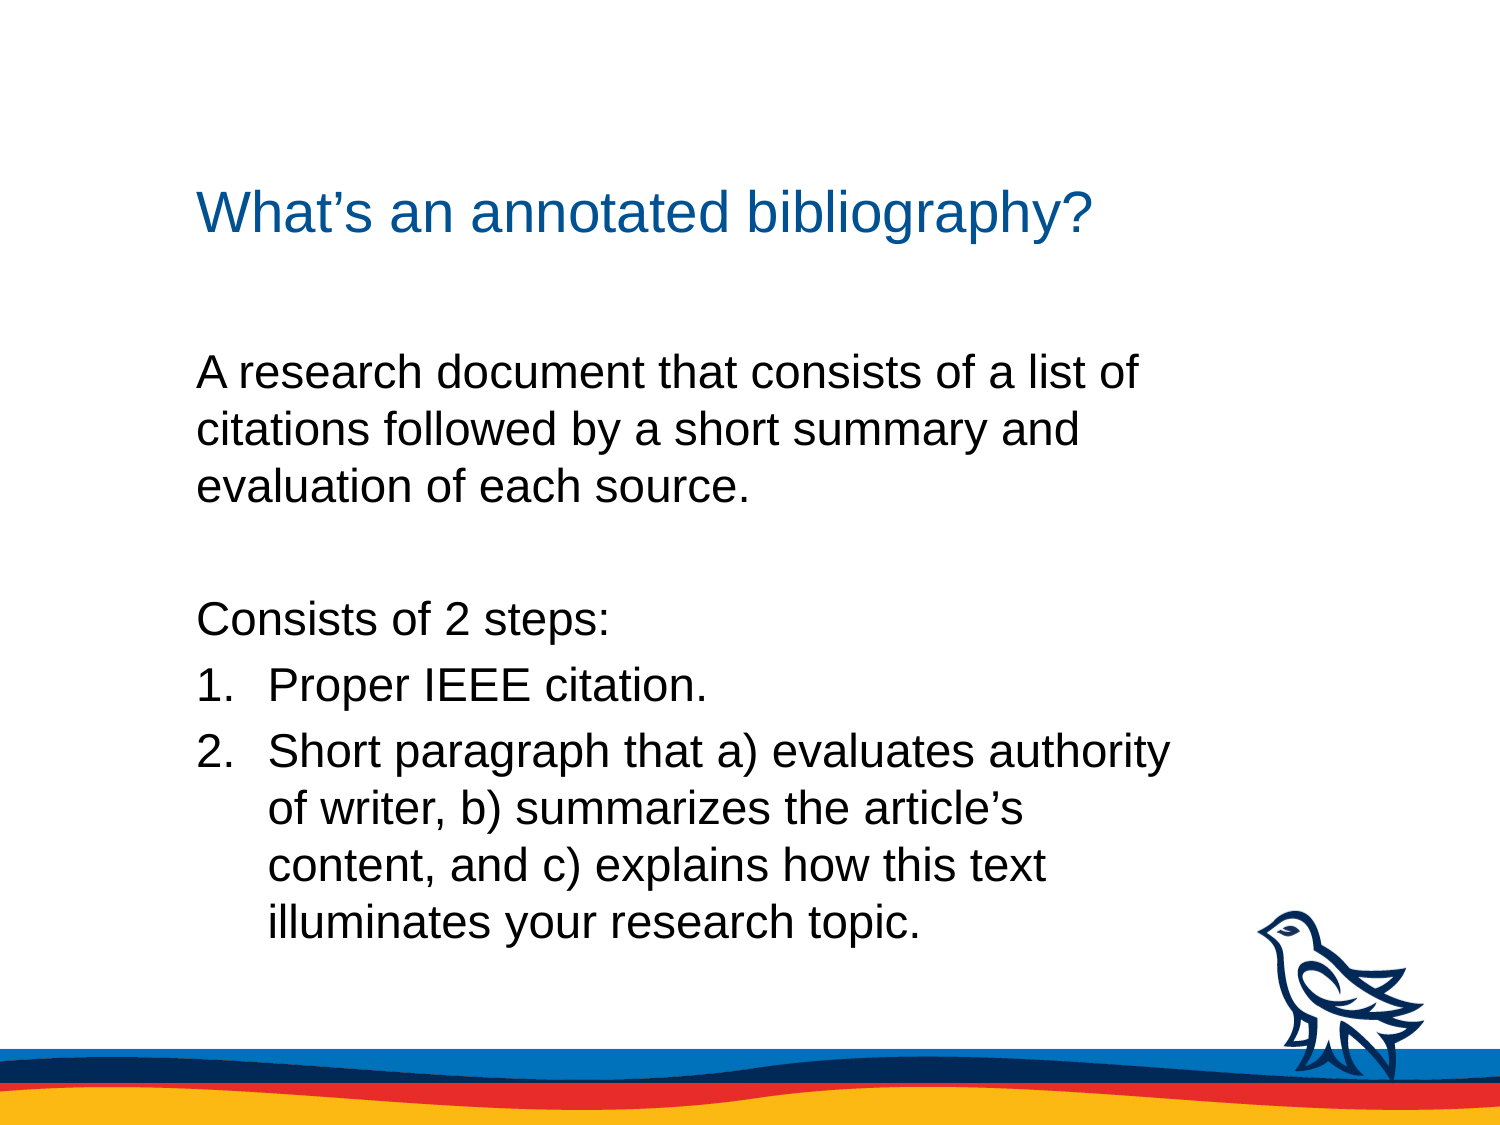

# What’s an annotated bibliography?
A research document that consists of a list of citations followed by a short summary and evaluation of each source.

Consists of 2 steps:
Proper IEEE citation.
Short paragraph that a) evaluates authority of writer, b) summarizes the article’s content, and c) explains how this text illuminates your research topic.